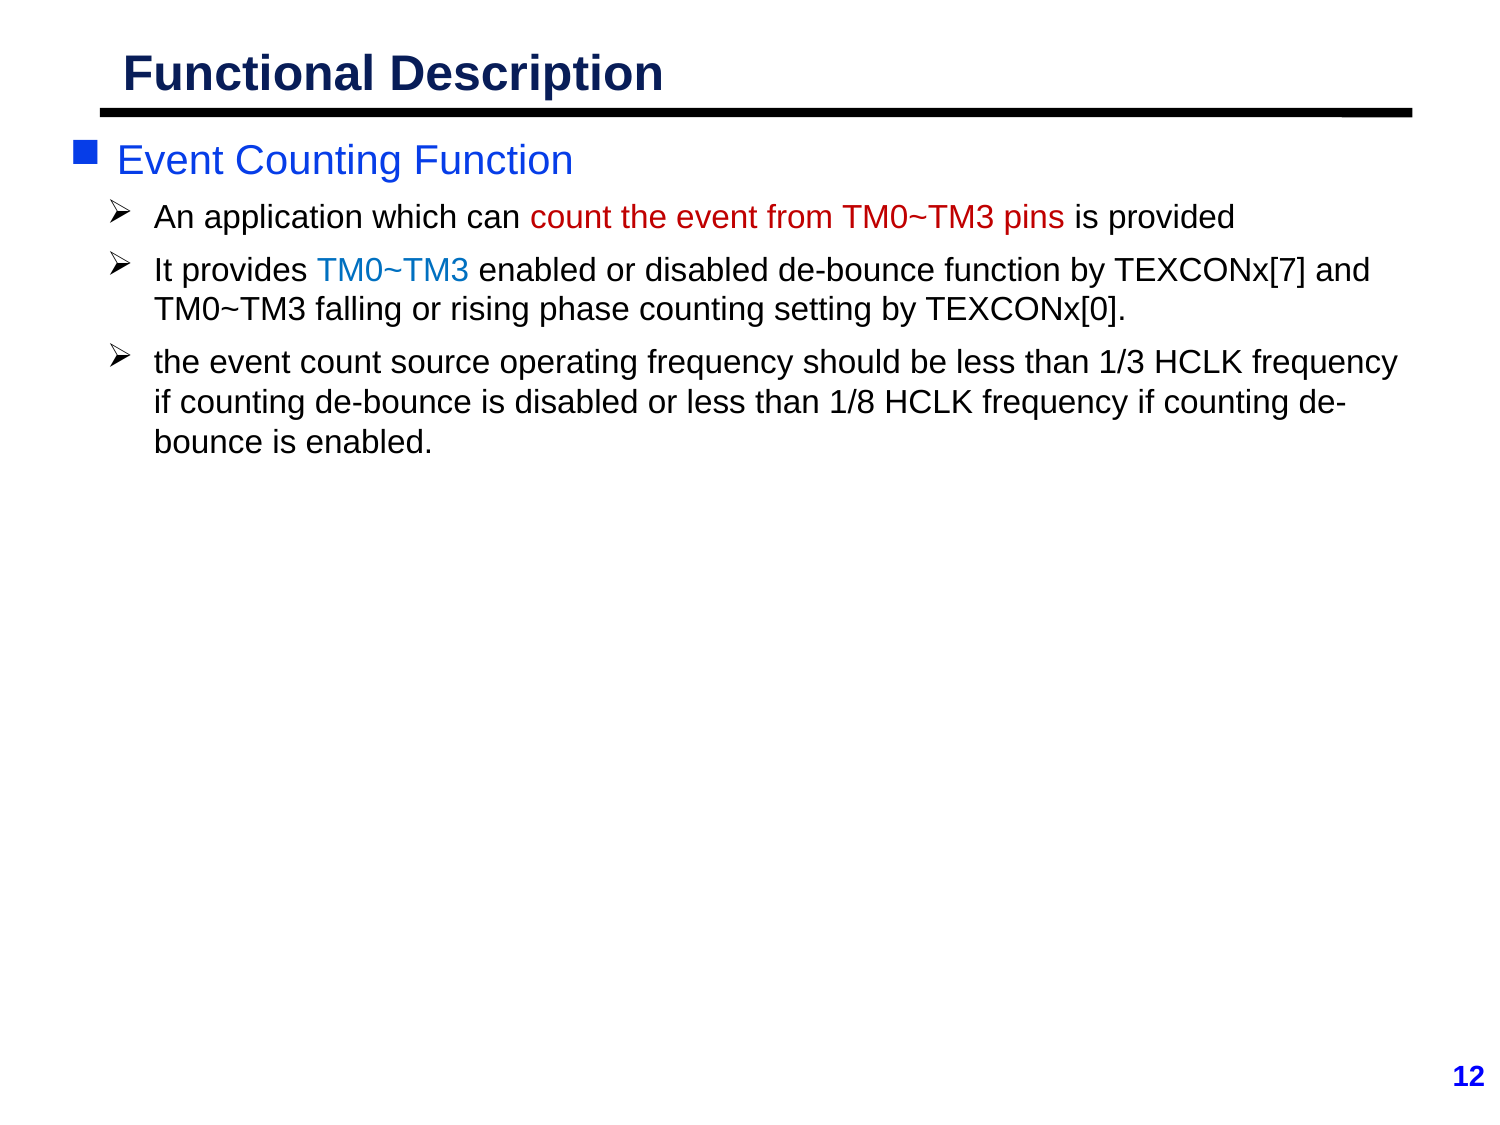

# Functional Description
Event Counting Function
An application which can count the event from TM0~TM3 pins is provided
It provides TM0~TM3 enabled or disabled de-bounce function by TEXCONx[7] and TM0~TM3 falling or rising phase counting setting by TEXCONx[0].
the event count source operating frequency should be less than 1/3 HCLK frequency if counting de-bounce is disabled or less than 1/8 HCLK frequency if counting de-bounce is enabled.
12